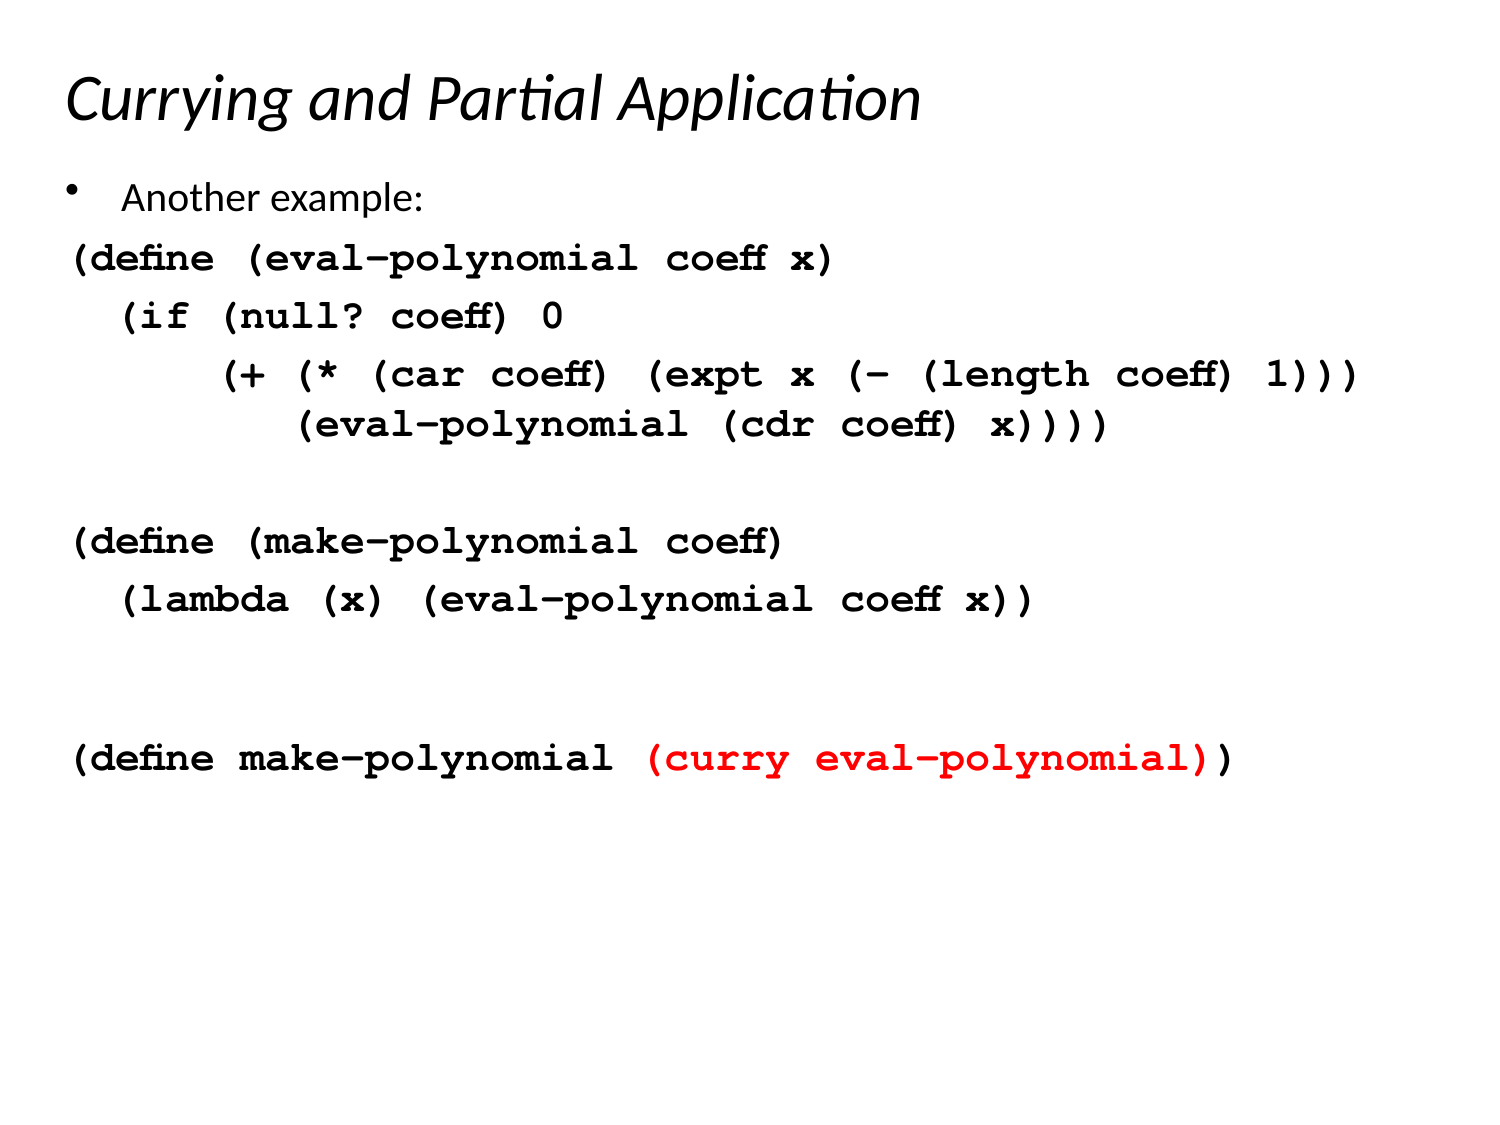

# Currying and Partial Application
Another example:
(define (eval-polynomial coeff x)
  (if (null? coeff) 0
      (+ (* (car coeff) (expt x (- (length coeff) 1)))
         (eval-polynomial (cdr coeff) x))))

(define (make-polynomial coeff)
  (lambda (x) (eval-polynomial coeff x))
(define make-polynomial (curry eval-polynomial))